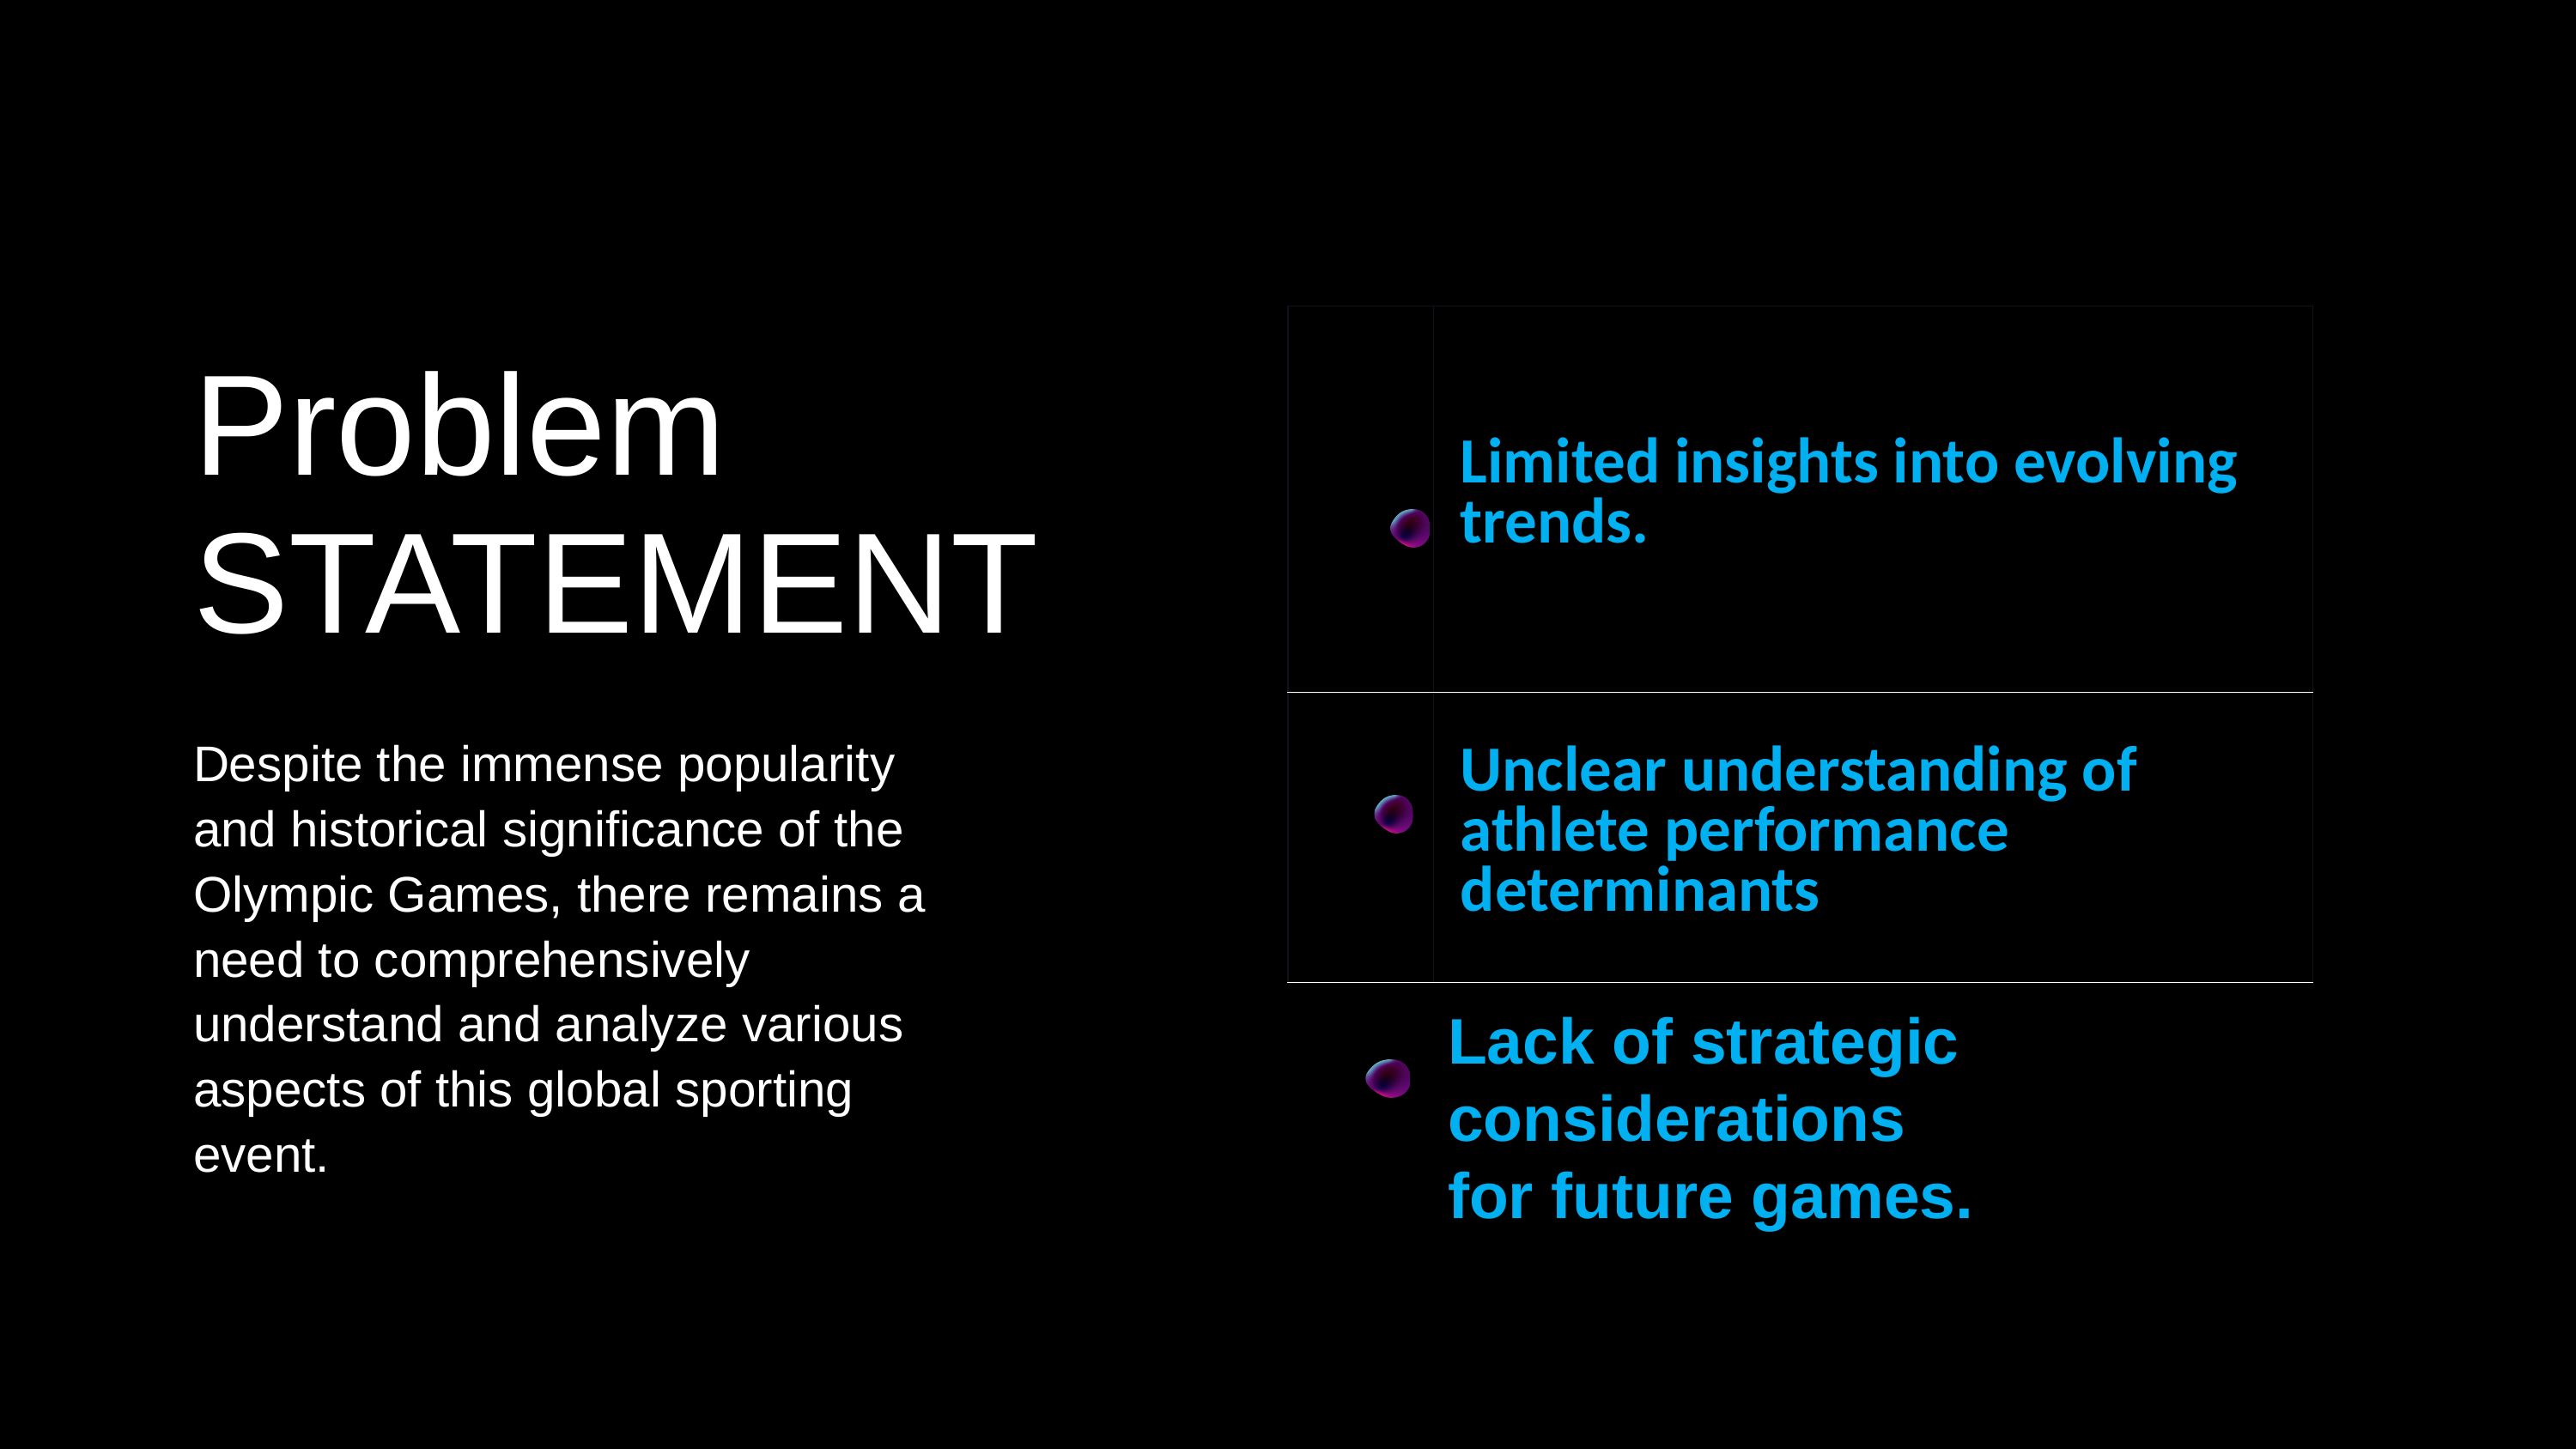

Lack of strategic considerations for future games."

."

."

Lack of strategic considerations for future games."

|  | Limited insights into evolving trends. |
| --- | --- |
|  | Unclear understanding of athlete performance determinants |
Problem STATEMENT
Despite the immense popularity and historical significance of the Olympic Games, there remains a need to comprehensively understand and analyze various aspects of this global sporting event.

Lack of strategic considerations
for future games.